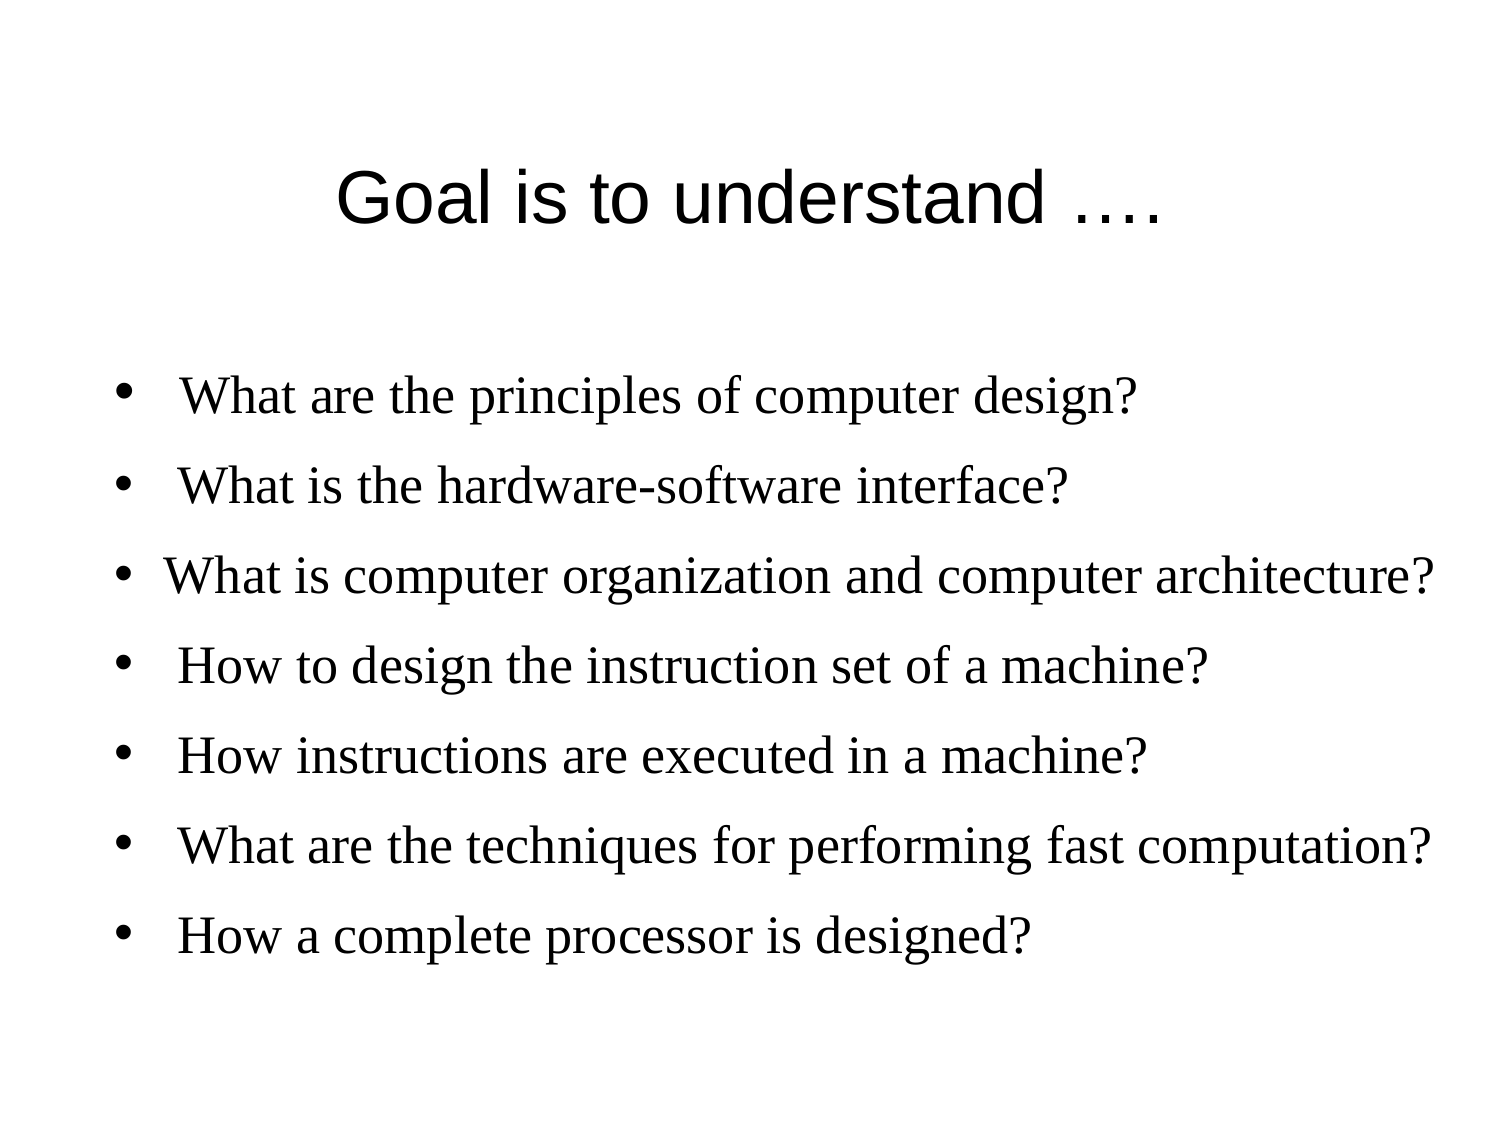

8
# Goal is to understand ….

  What are the principles of computer design?

  What is the hardware-software interface?

 What is computer organization and computer architecture?

  How to design the instruction set of a machine?

  How instructions are executed in a machine?

  What are the techniques for performing fast computation?

  How a complete processor is designed?

ACMU 2008-09